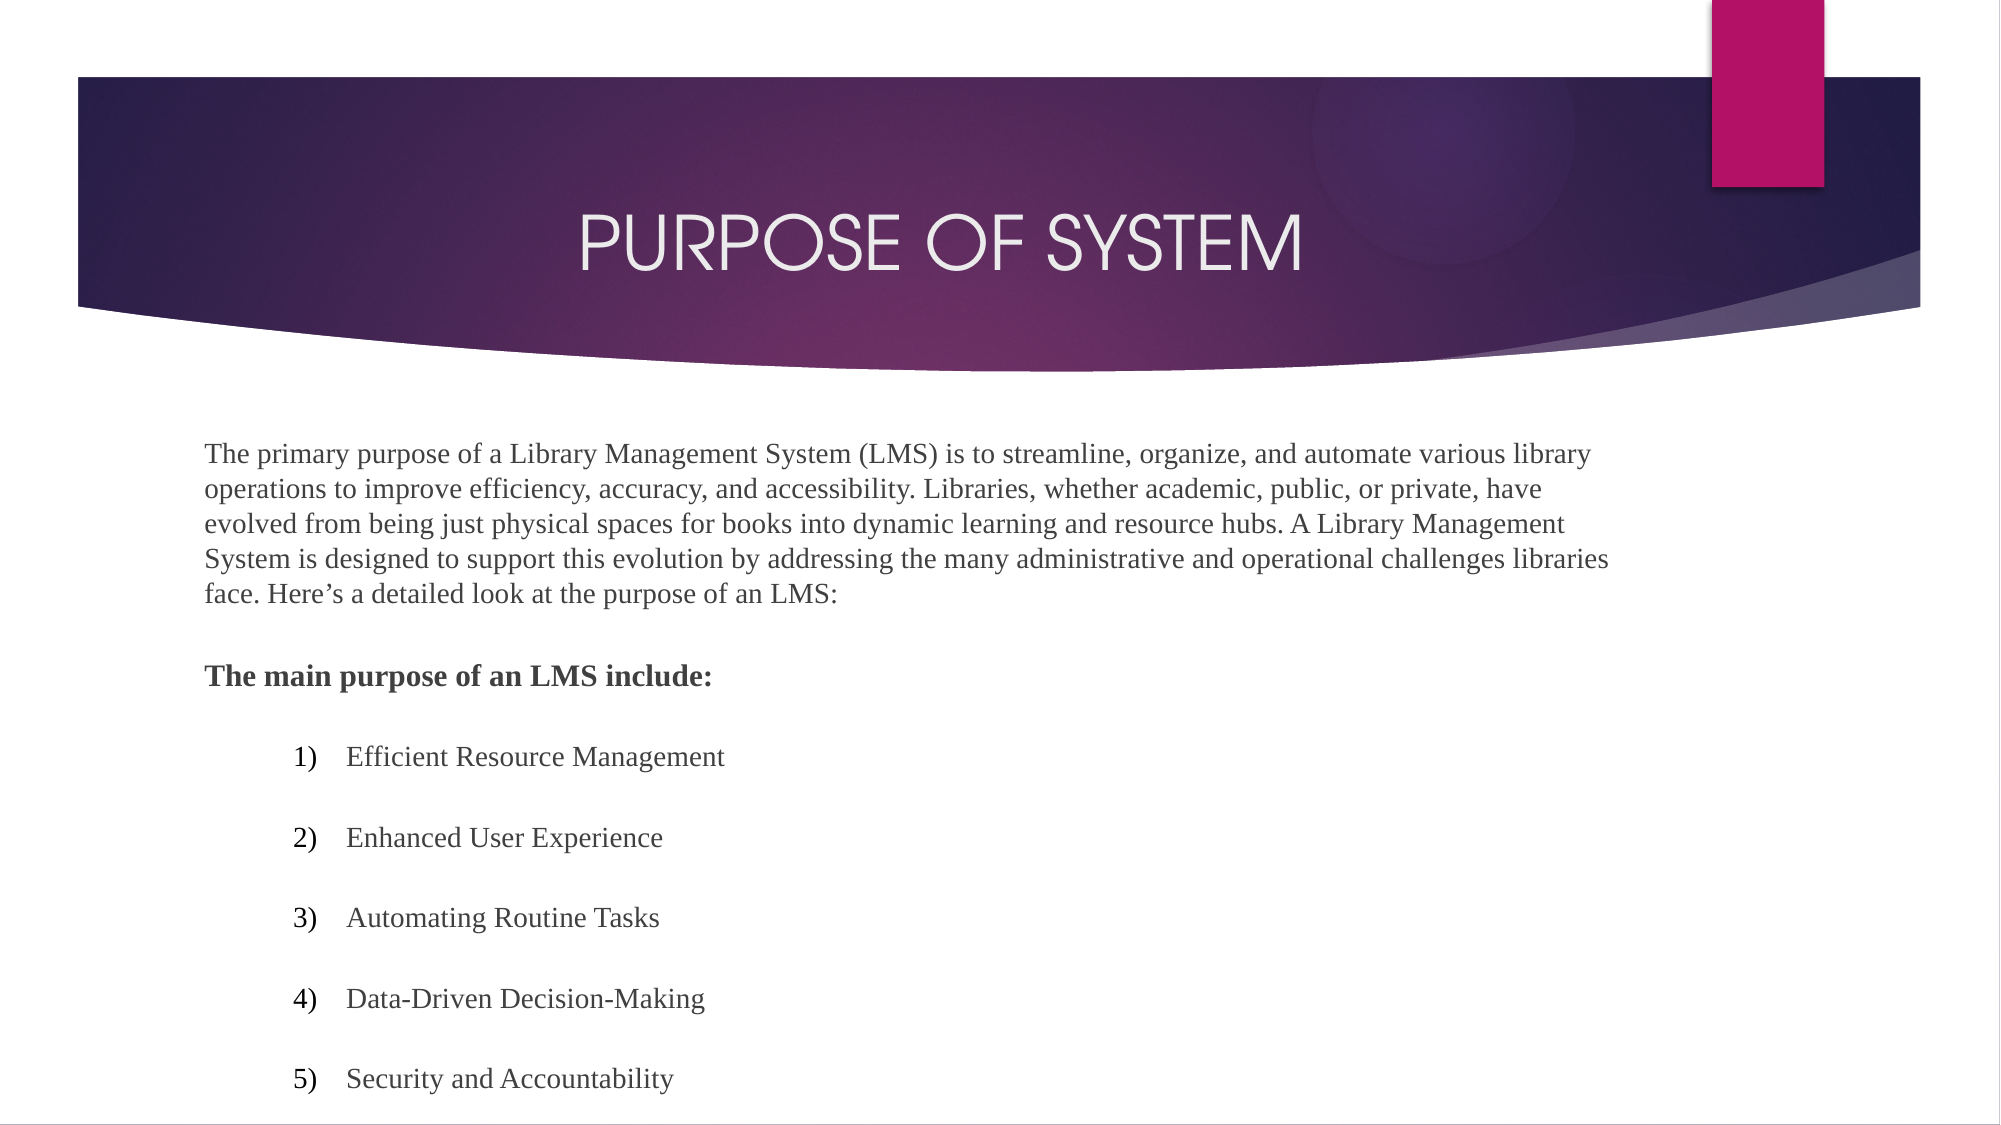

# PURPOSE OF SYSTEM
The primary purpose of a Library Management System (LMS) is to streamline, organize, and automate various library operations to improve efficiency, accuracy, and accessibility. Libraries, whether academic, public, or private, have evolved from being just physical spaces for books into dynamic learning and resource hubs. A Library Management System is designed to support this evolution by addressing the many administrative and operational challenges libraries face. Here’s a detailed look at the purpose of an LMS:
The main purpose of an LMS include:
Efficient Resource Management
Enhanced User Experience
Automating Routine Tasks
Data-Driven Decision-Making
Security and Accountability